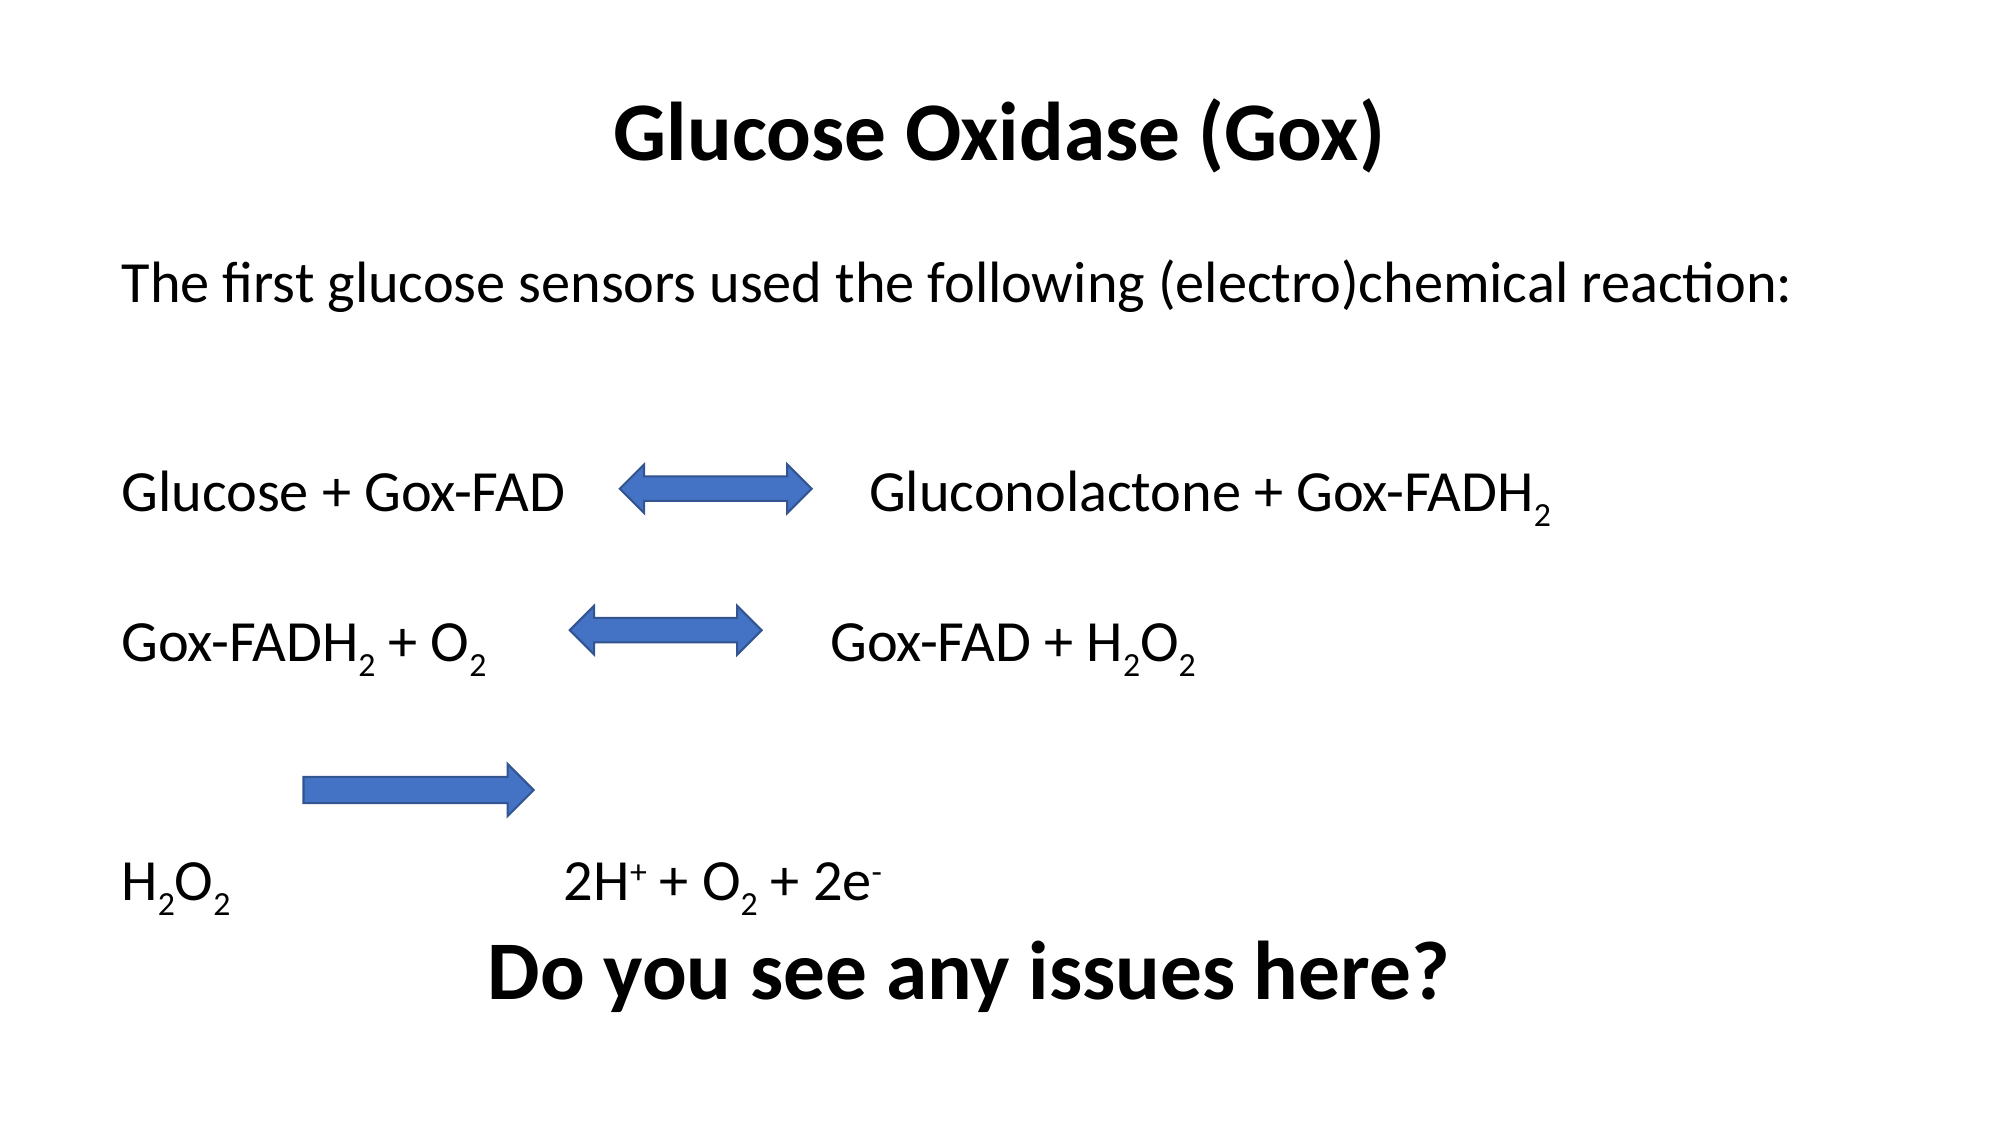

# Glucose Oxidase (Gox)
The first glucose sensors used the following (electro)chemical reaction:

Glucose + Gox-FAD                       Gluconolactone + Gox-FADH2

Gox-FADH2 + O2                          Gox-FAD + H2O2

H2O2                               2H+ + O2 + 2e-

Do you see any issues here?